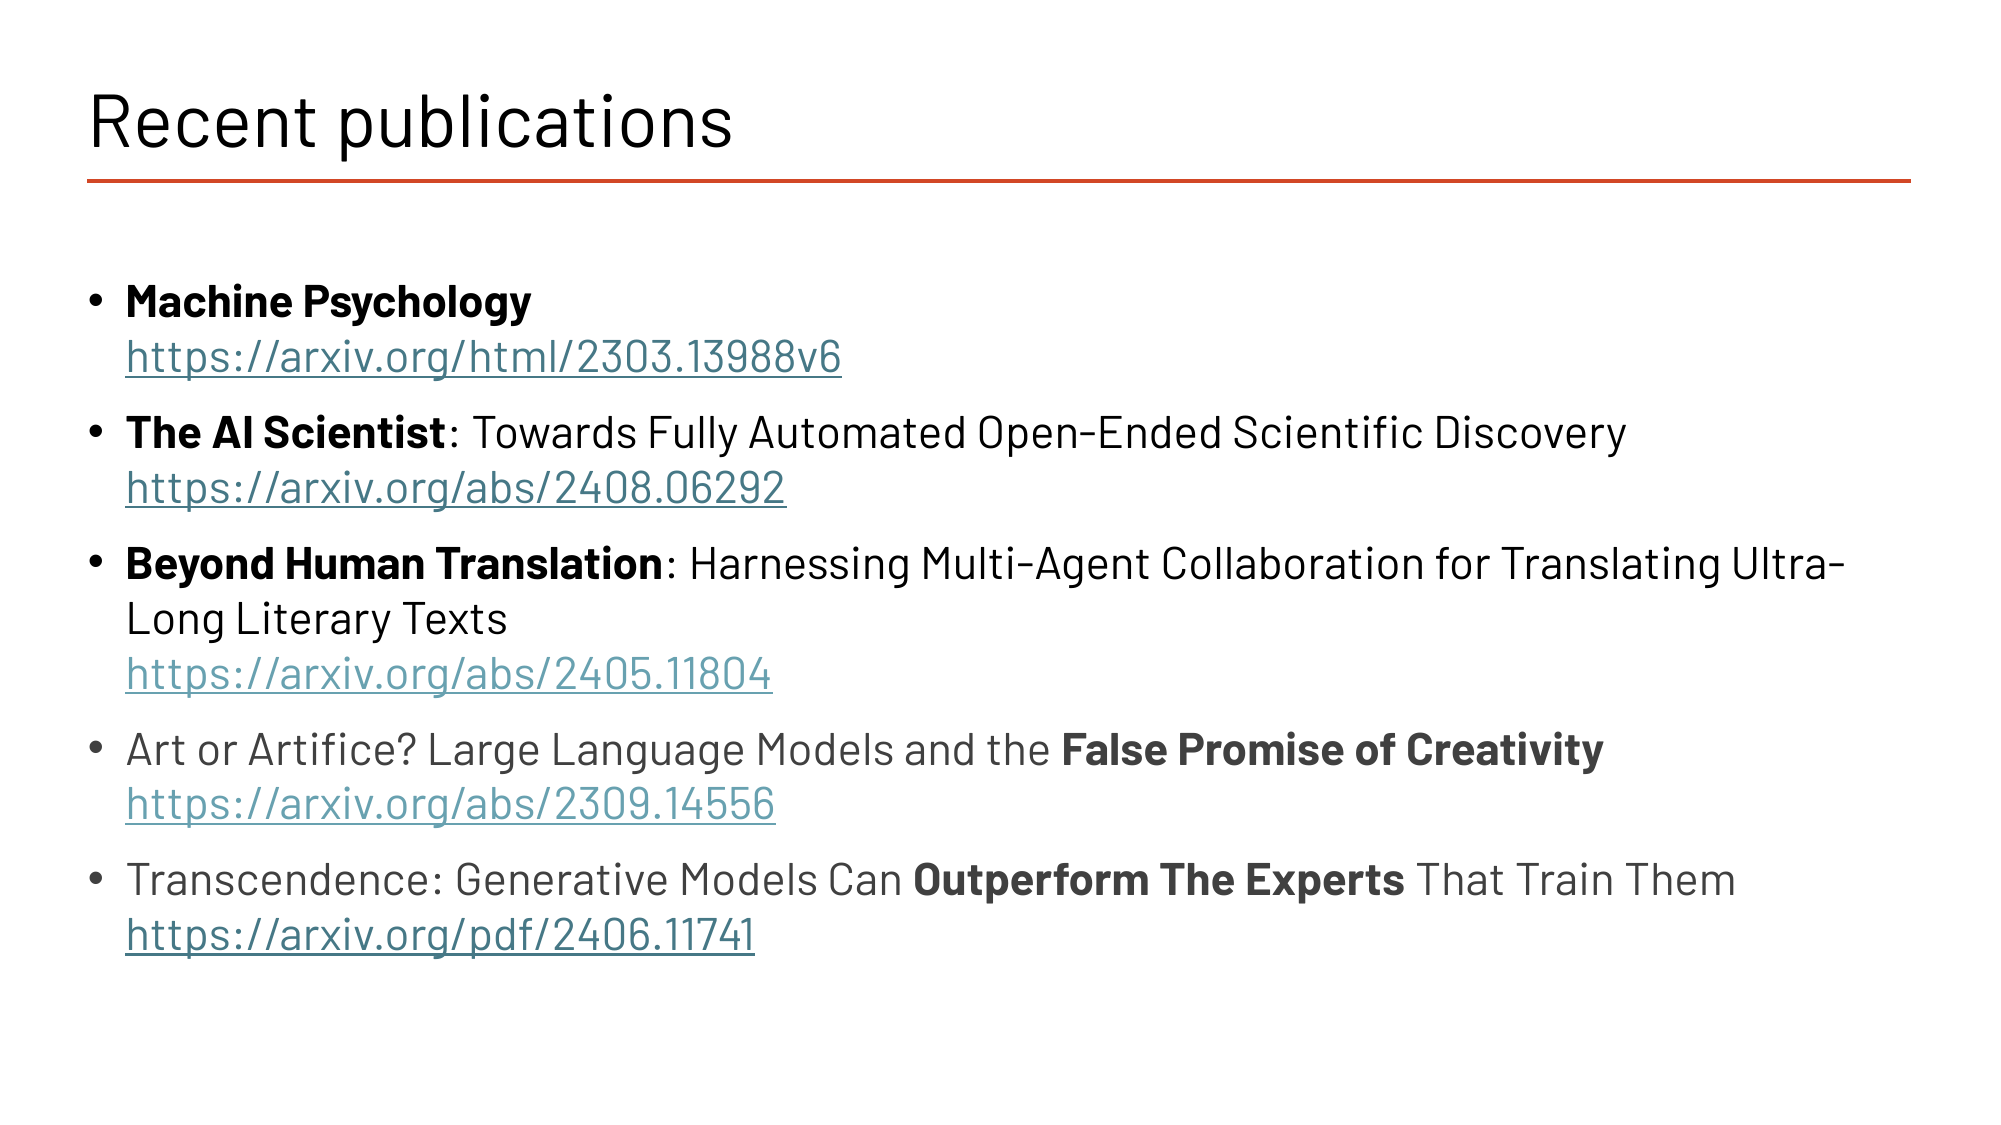

# Recent publications
Machine Psychology
https://arxiv.org/html/2303.13988v6
The AI Scientist: Towards Fully Automated Open-Ended Scientific Discovery
https://arxiv.org/abs/2408.06292
Beyond Human Translation: Harnessing Multi-Agent Collaboration for Translating Ultra-Long Literary Texts
https://arxiv.org/abs/2405.11804
Art or Artifice? Large Language Models and the False Promise of Creativity
https://arxiv.org/abs/2309.14556
Transcendence: Generative Models Can Outperform The Experts That Train Them https://arxiv.org/pdf/2406.11741